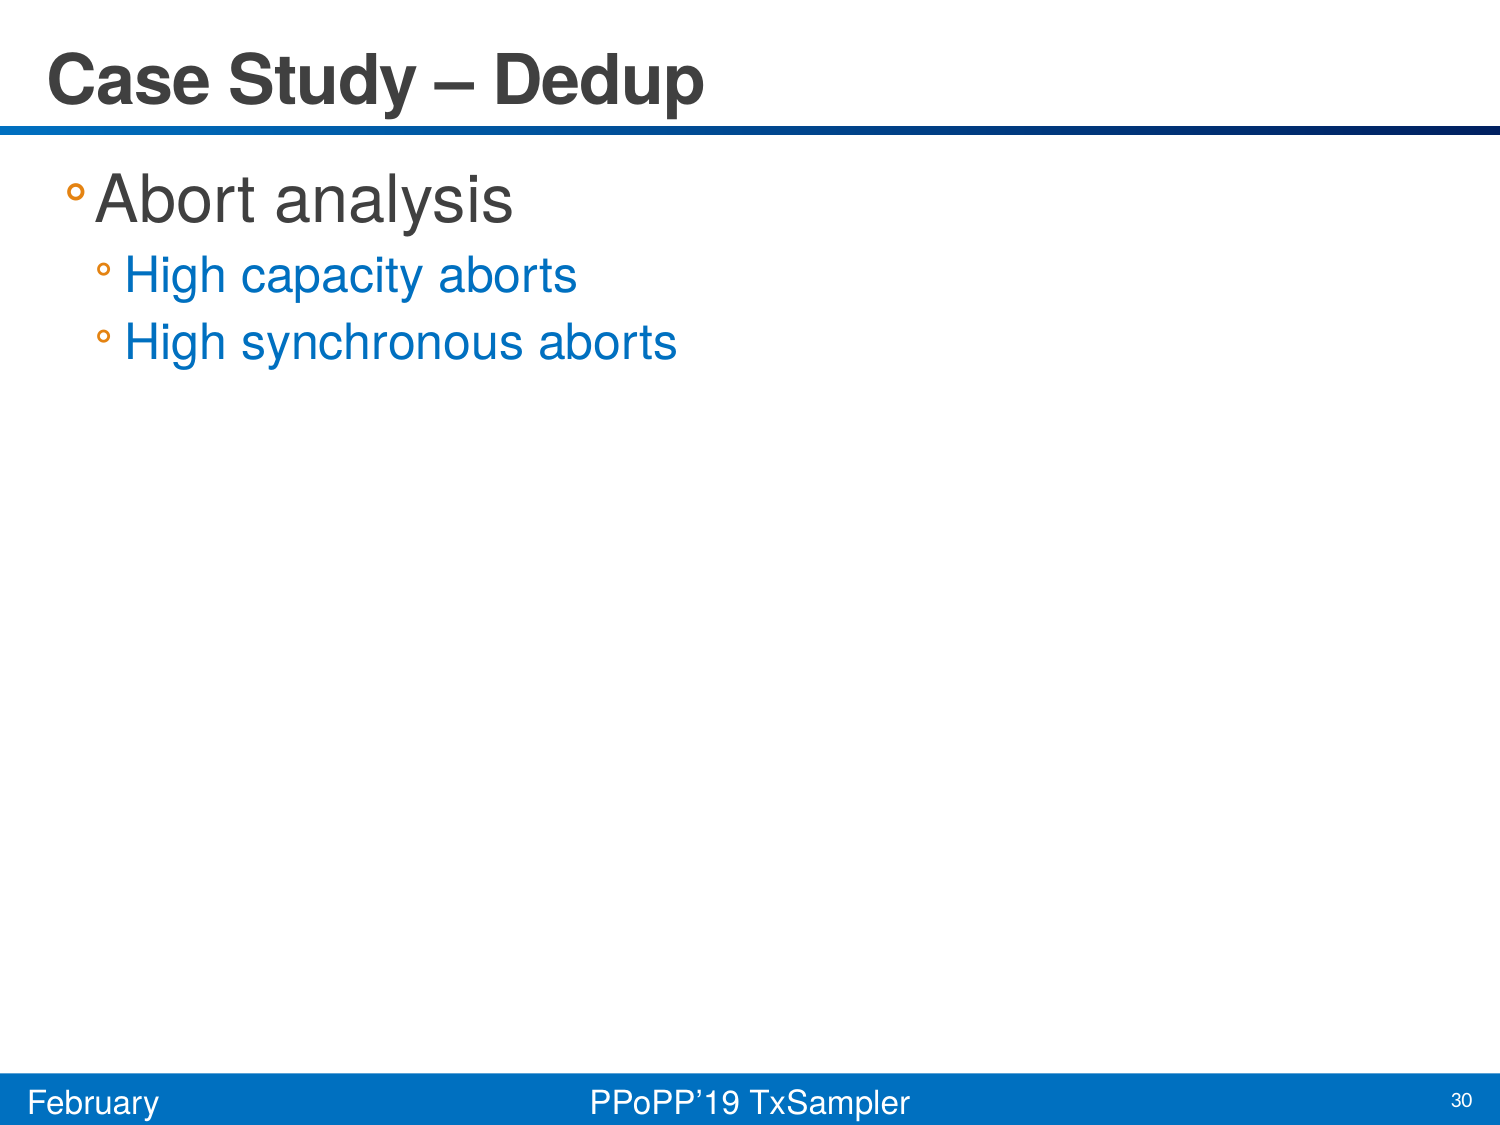

# Case Study – Dedup
Abort analysis
High capacity aborts
High synchronous aborts

30